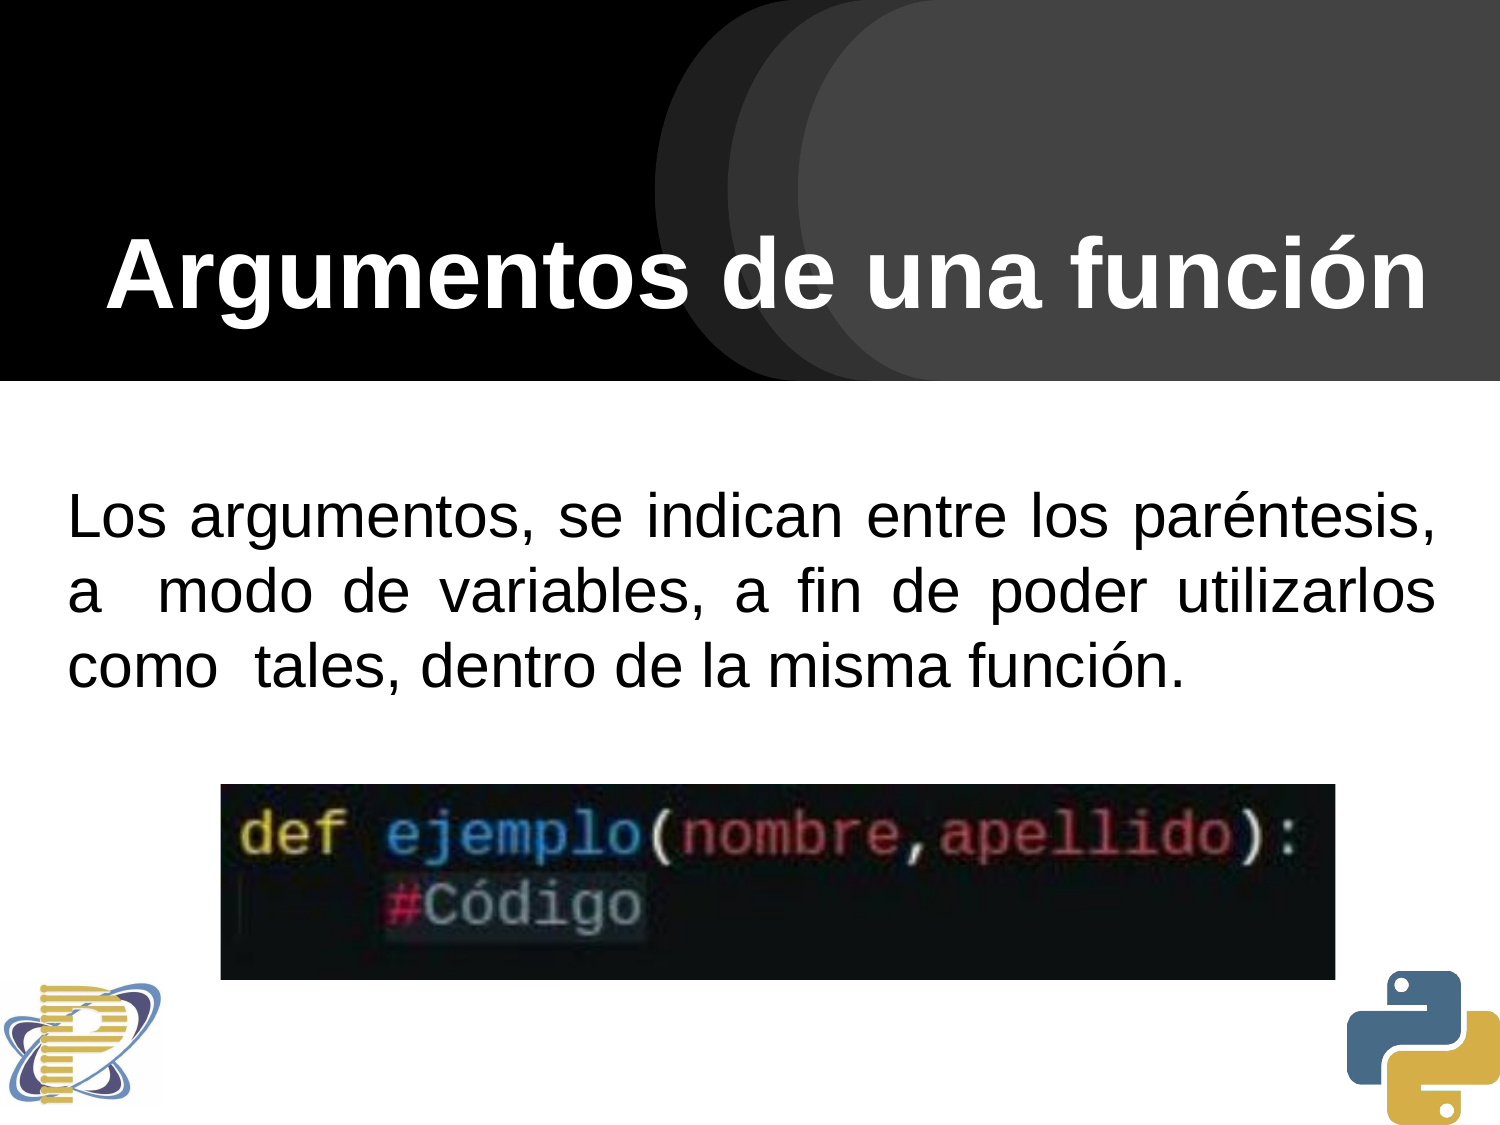

Argumentos de una función
Los argumentos, se indican entre los paréntesis, a  modo de variables, a fin de poder utilizarlos como  tales, dentro de la misma función.